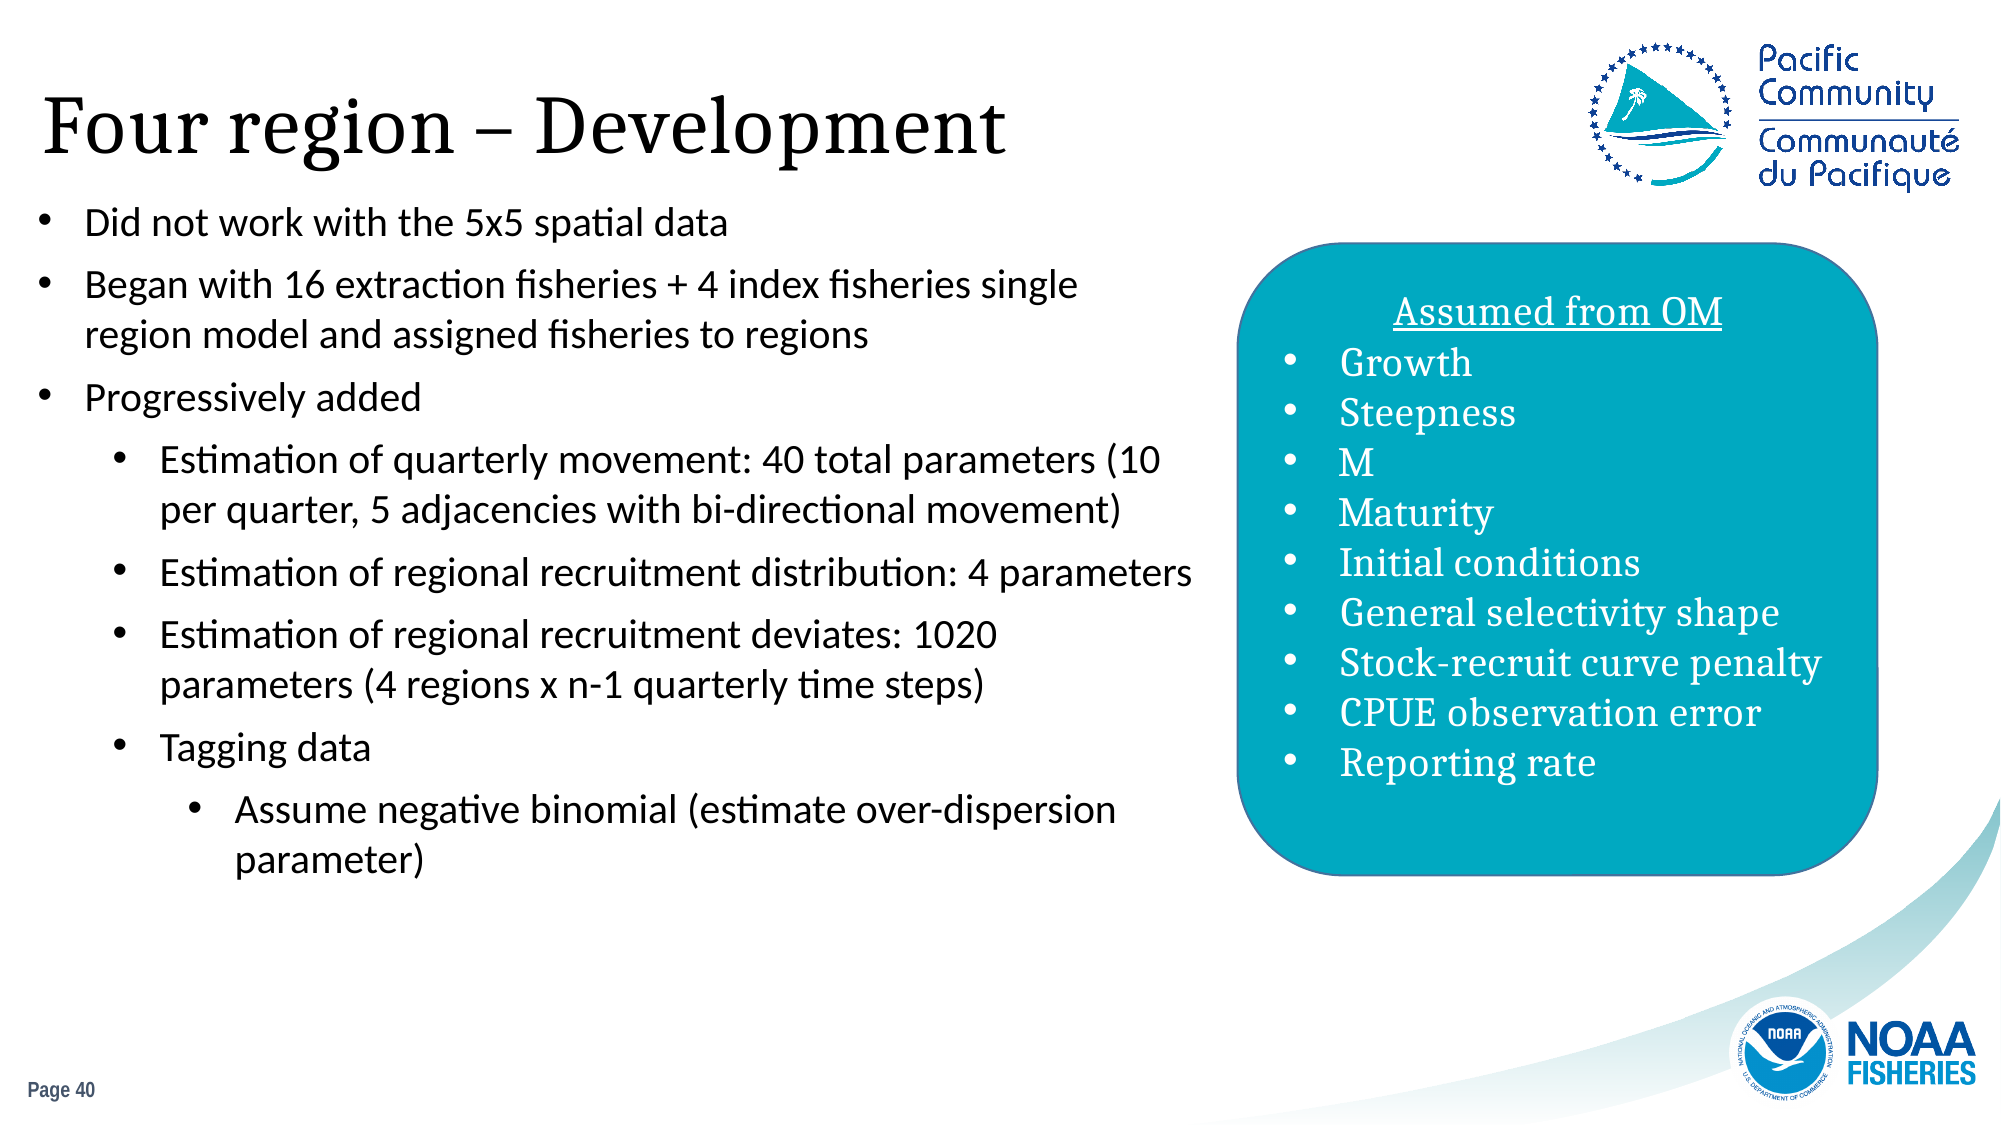

Four region – Development
Did not work with the 5x5 spatial data
Began with 16 extraction fisheries + 4 index fisheries single region model and assigned fisheries to regions
Progressively added
Estimation of quarterly movement: 40 total parameters (10 per quarter, 5 adjacencies with bi-directional movement)
Estimation of regional recruitment distribution: 4 parameters
Estimation of regional recruitment deviates: 1020 parameters (4 regions x n-1 quarterly time steps)
Tagging data
Assume negative binomial (estimate over-dispersion parameter)

Assumed from OM
Growth
Steepness
M
Maturity
Initial conditions
General selectivity shape
Stock-recruit curve penalty
CPUE observation error
Reporting rate